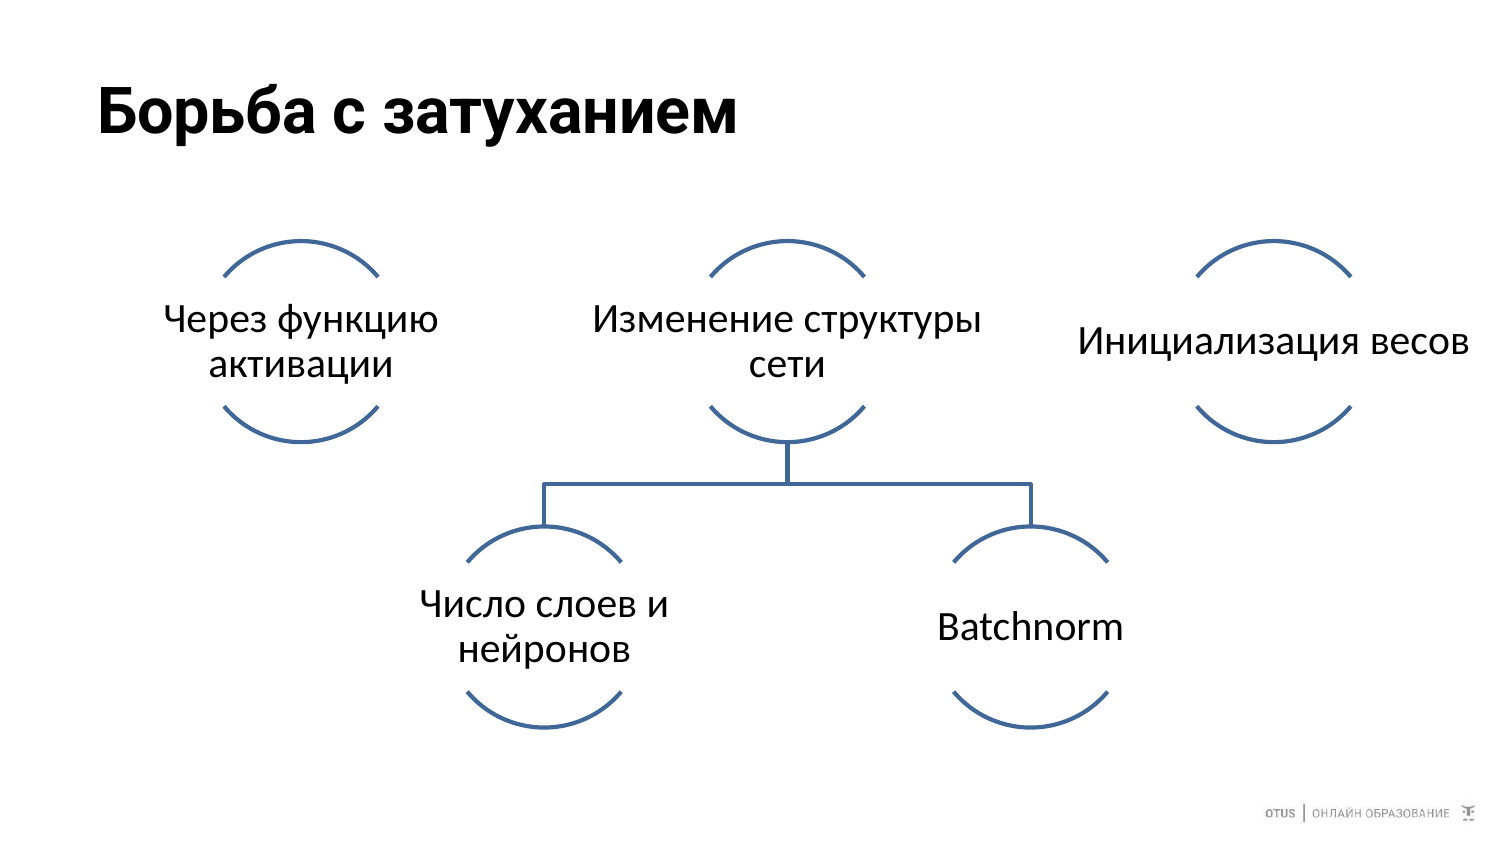

# Борьба с затуханием
Через функцию активации
Изменение структуры сети
Число слоев и нейронов
Batchnorm
Инициализация весов